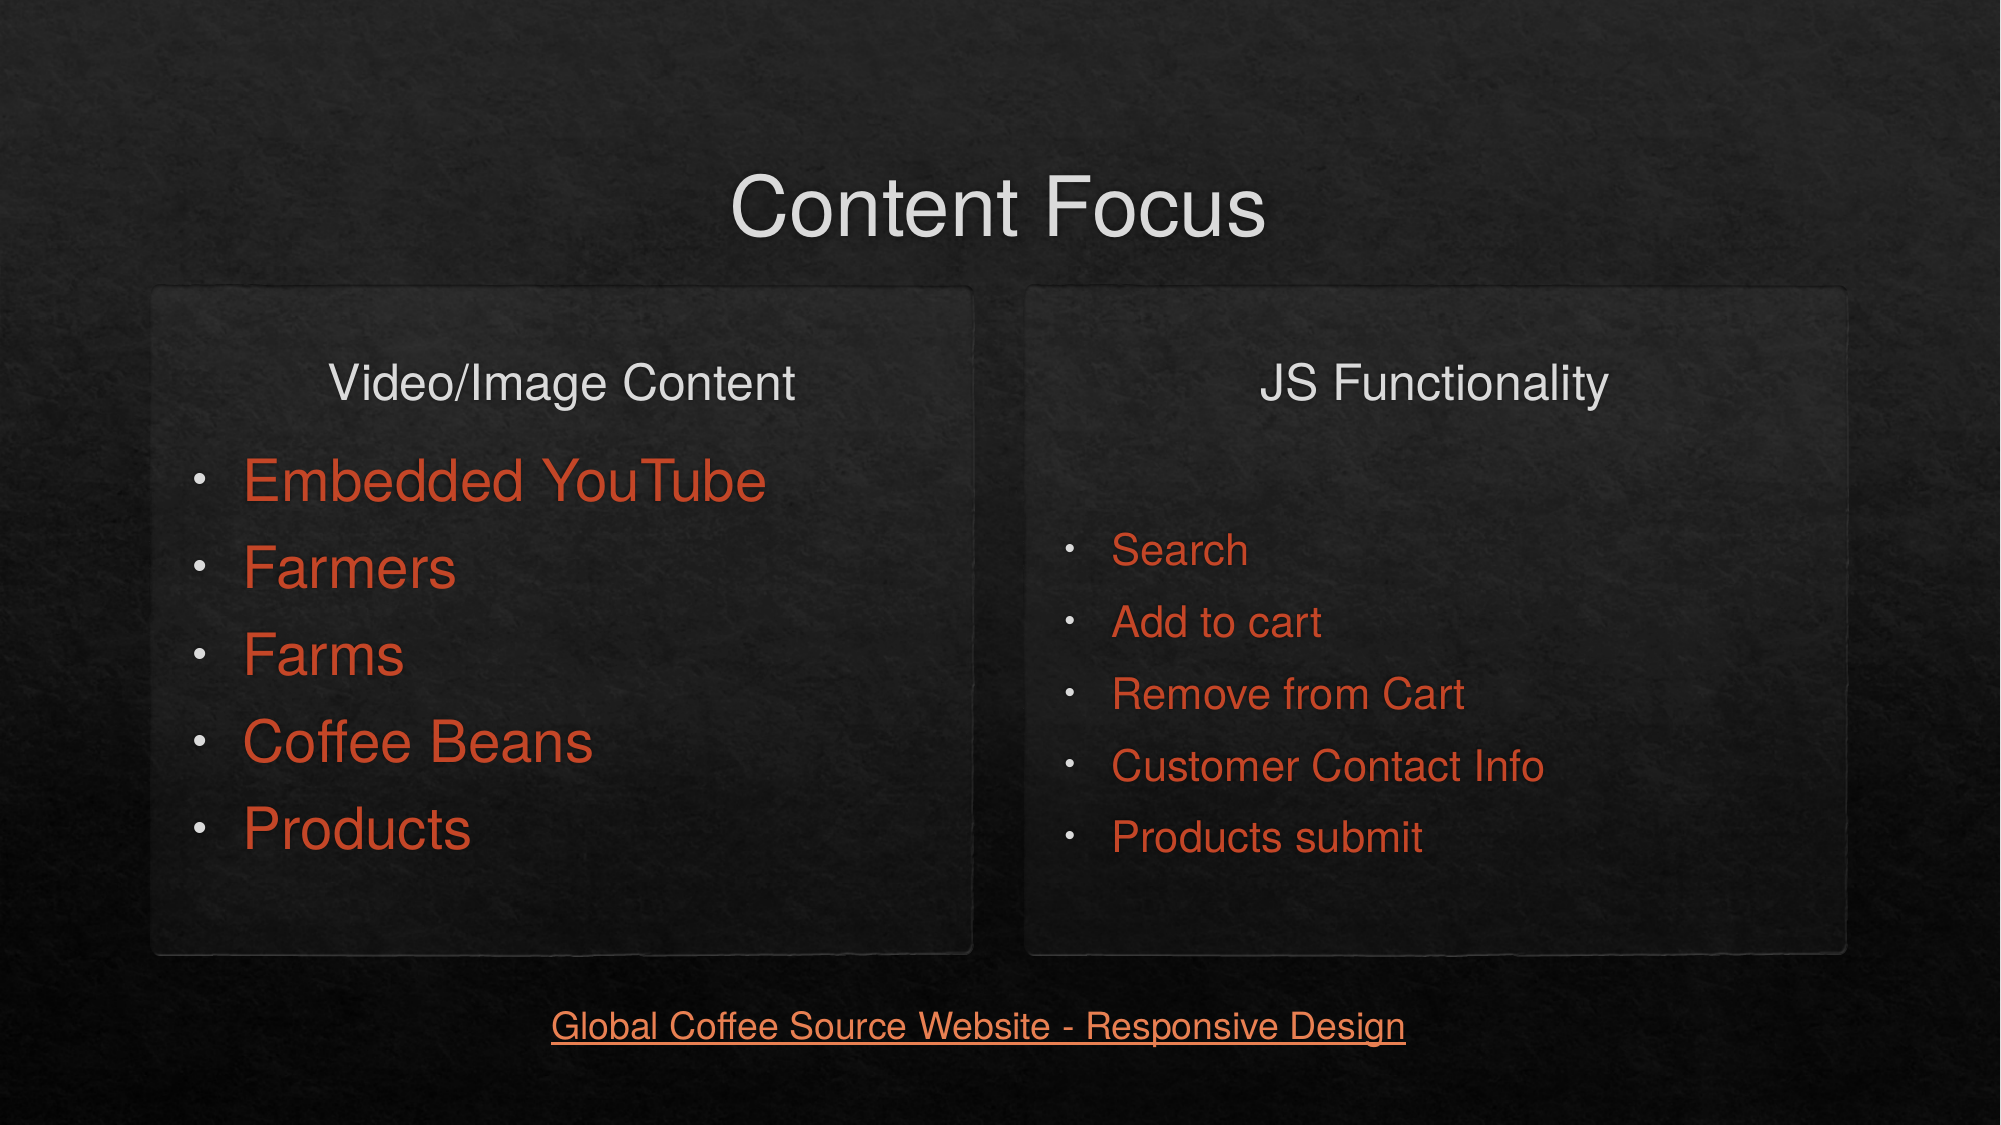

# Content Focus
JS Functionality
Video/Image Content
Embedded YouTube
Farmers
Farms
Coffee Beans
Products

Search
Add to cart
Remove from Cart
Customer Contact Info
Products submit

Global Coffee Source Website - Responsive Design